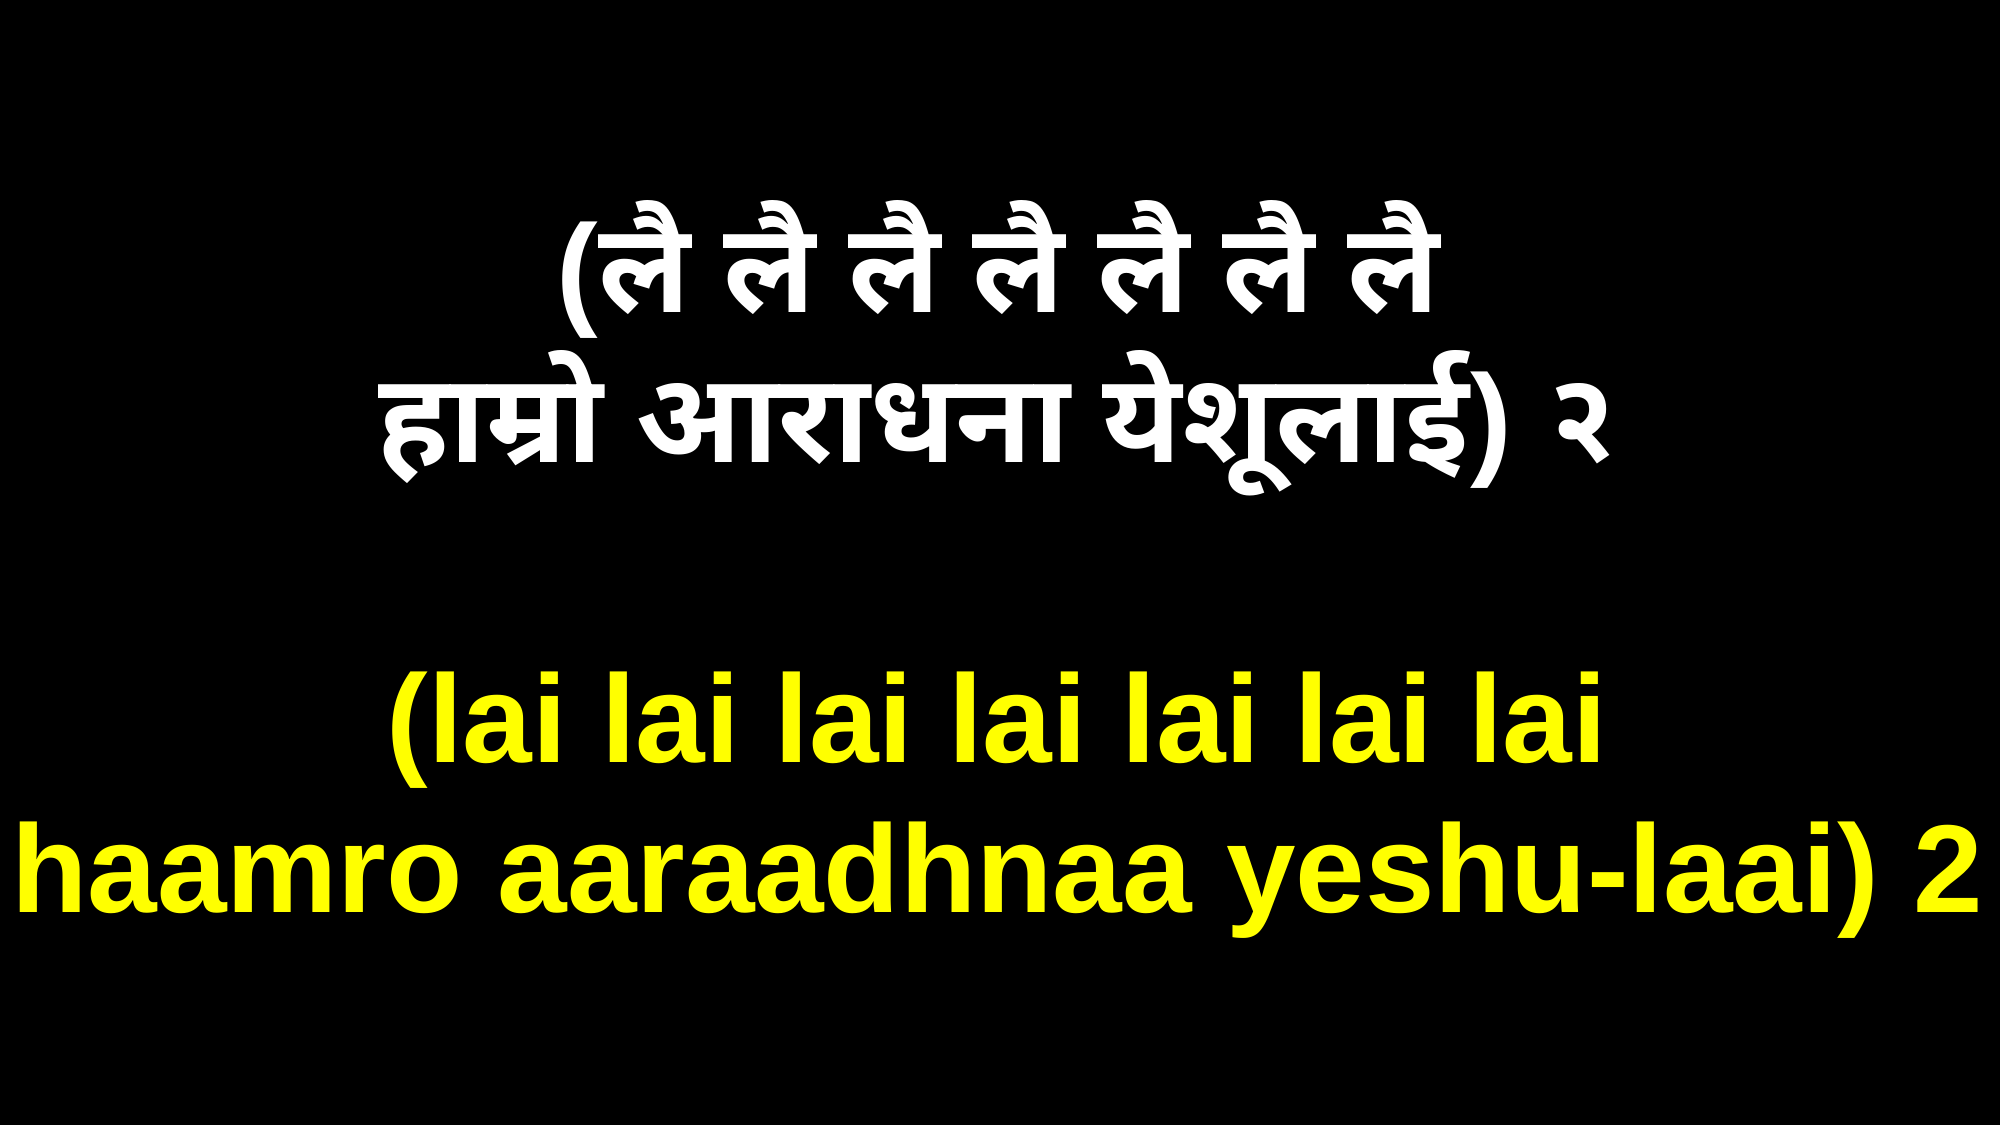

(लै लै लै लै लै लै लै
हाम्रो आराधना येशूलाई) २

(lai lai lai lai lai lai lai
haamro aaraadhnaa yeshu-laai) 2